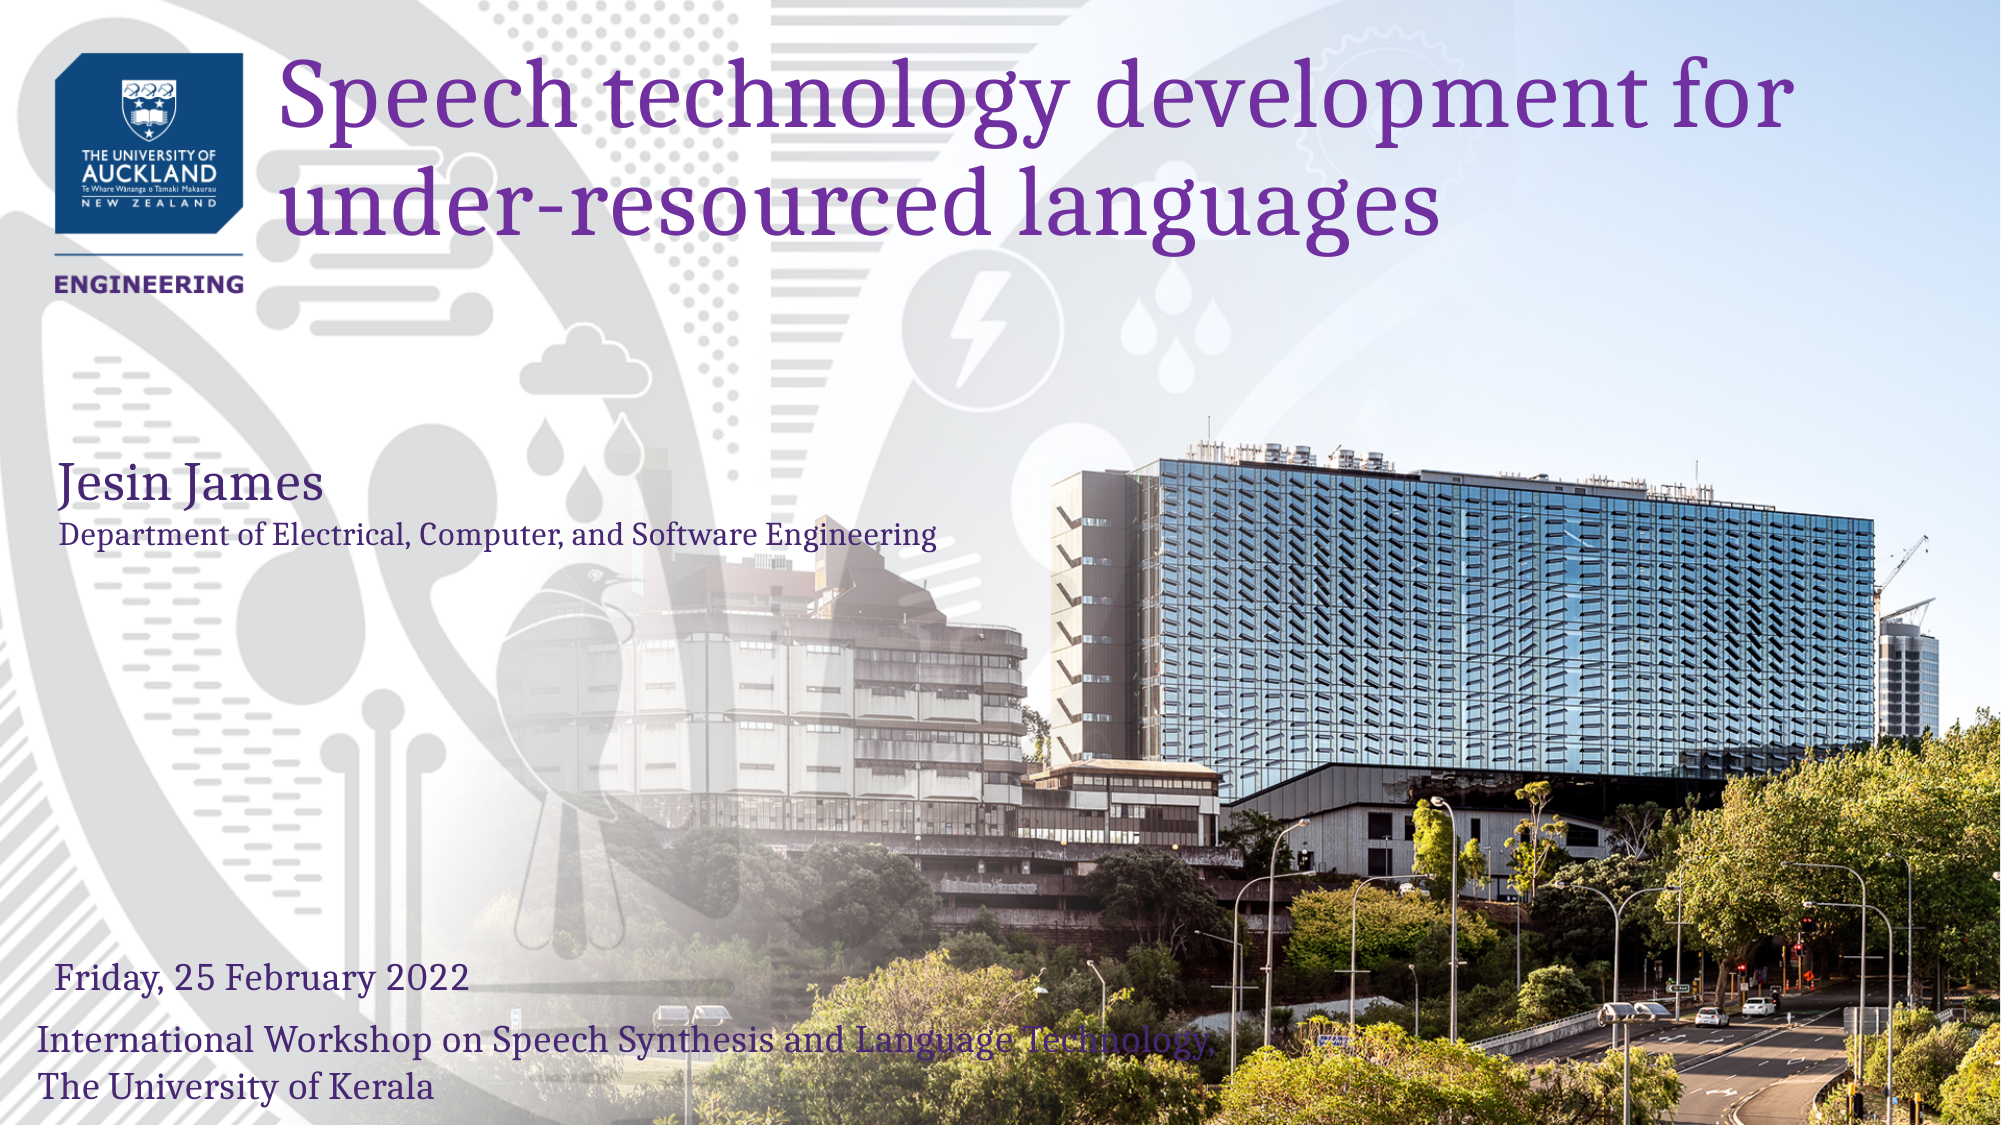

# Speech technology development for under-resourced languages
Jesin James
Department of Electrical, Computer, and Software Engineering

Friday, 25 February 2022
International Workshop on Speech Synthesis and Language Technology,
The University of Kerala